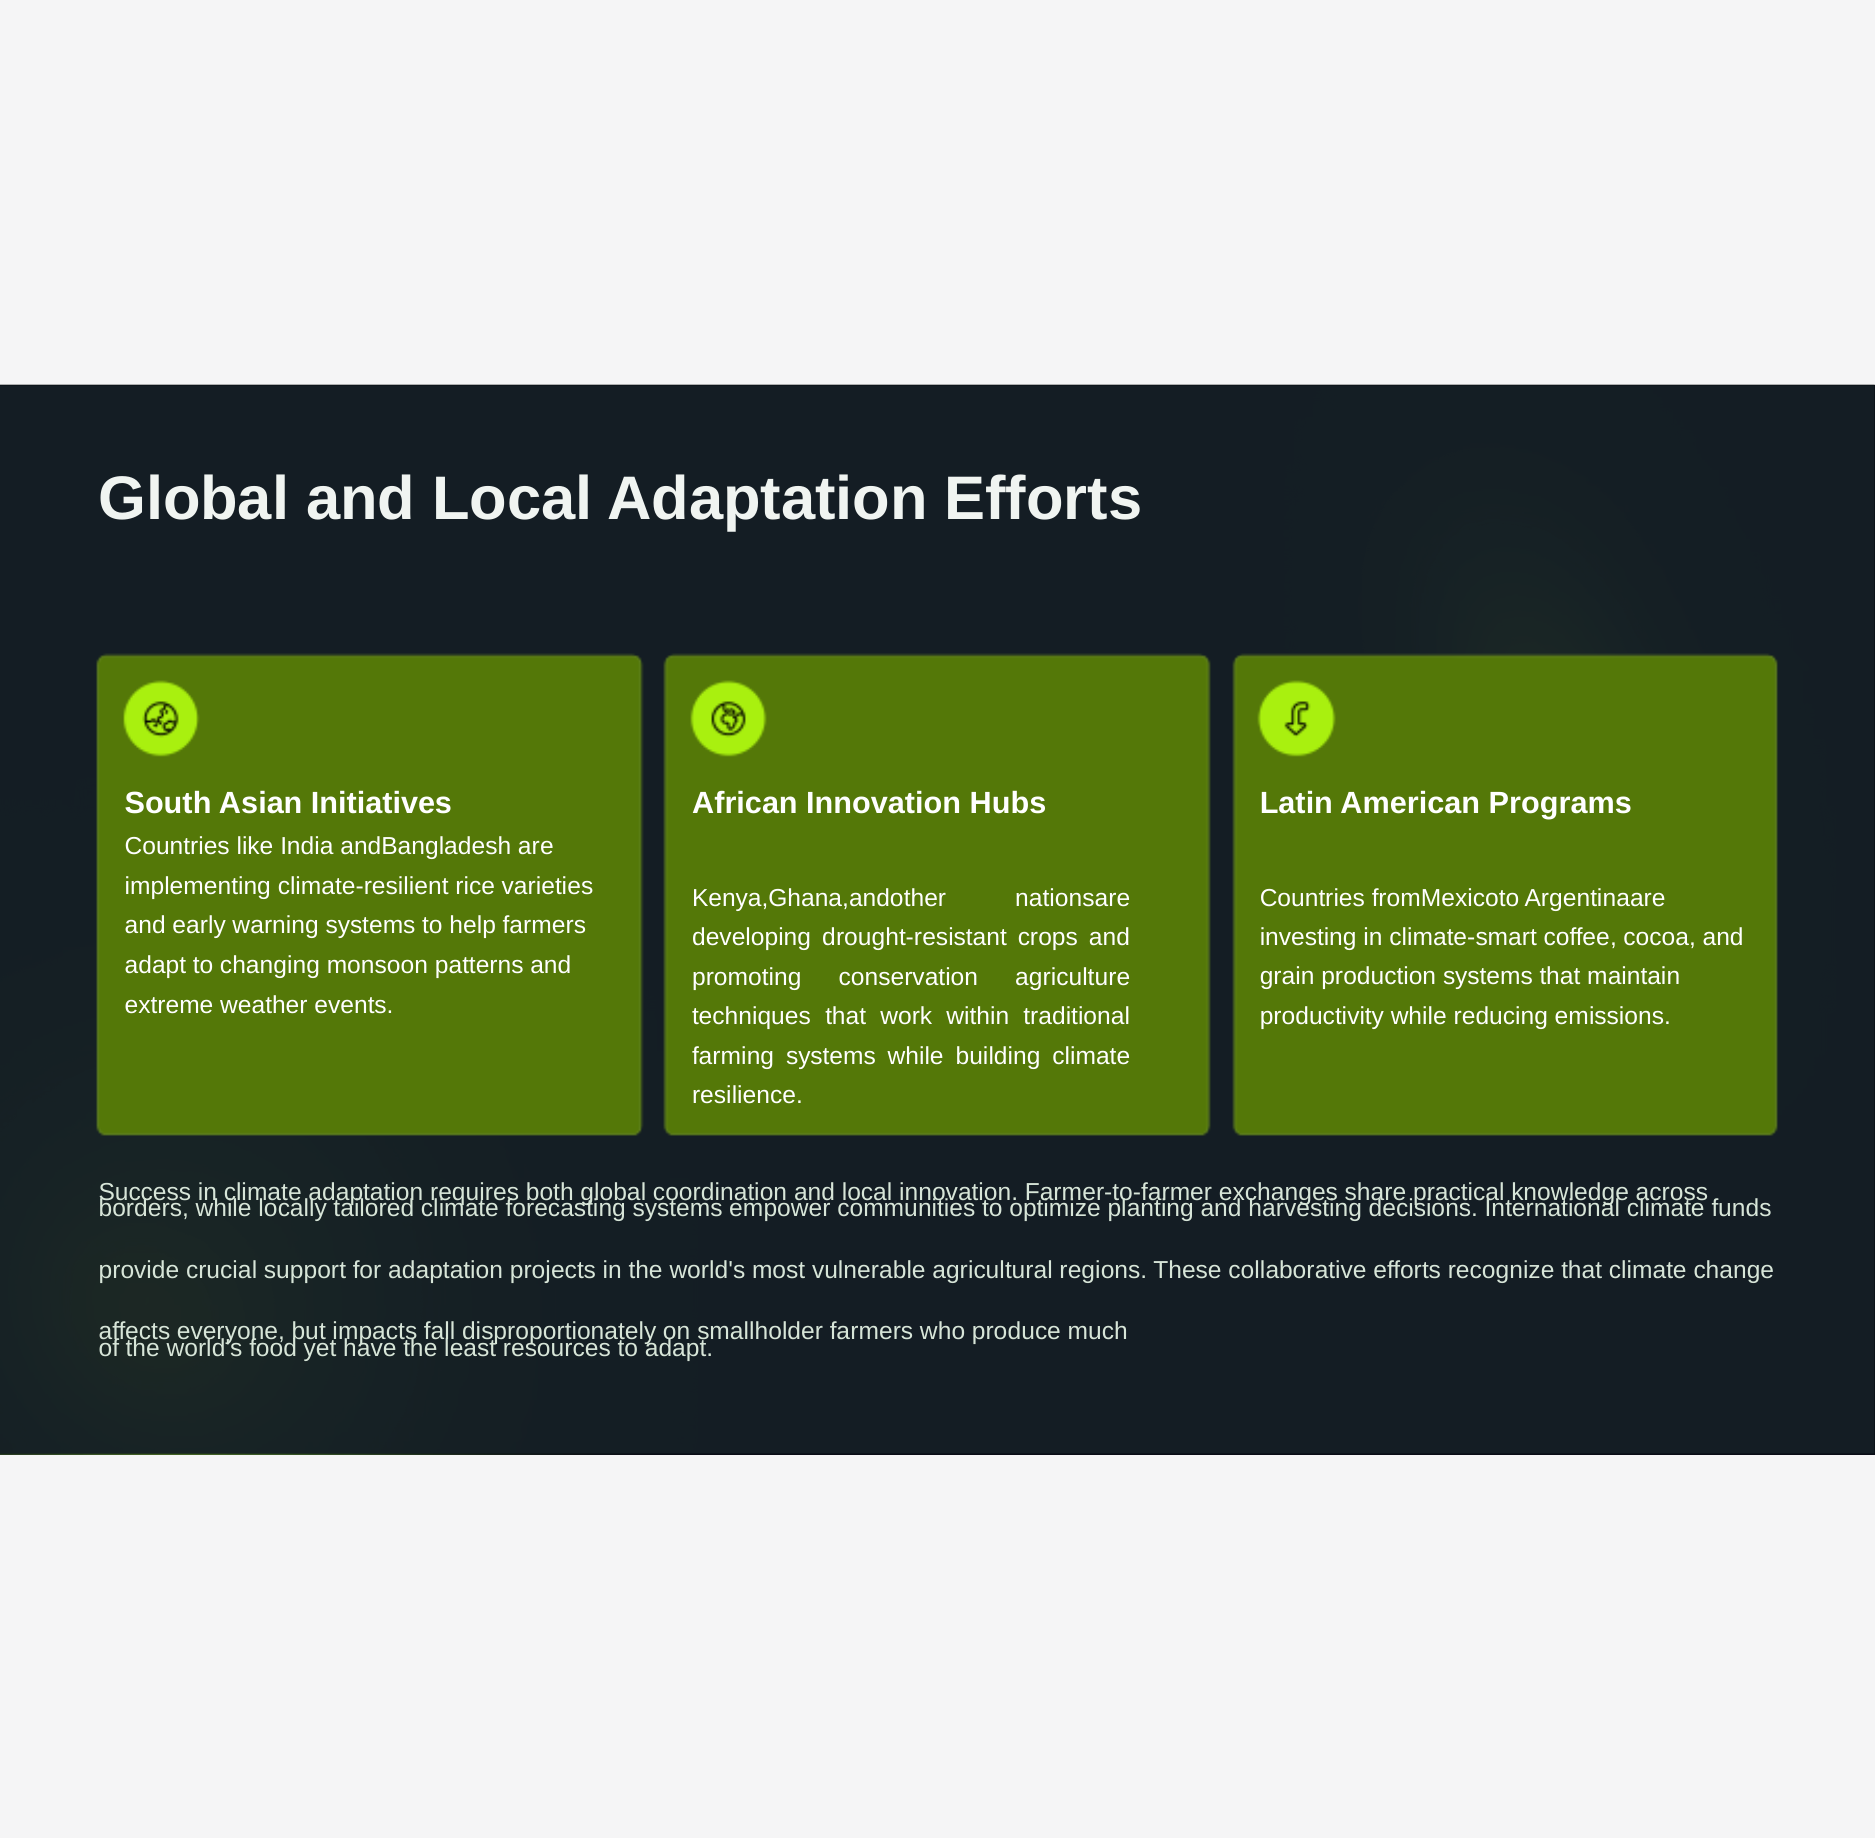

Global and Local Adaptation Efforts
South Asian Initiatives
Countries like India andBangladesh are implementing climate-resilient rice varieties and early warning systems to help farmers adapt to changing monsoon patterns and extreme weather events.
African Innovation Hubs
Latin American Programs

Kenya,Ghana,andother nationsare developing drought-resistant crops and promoting conservation agriculture techniques that work within traditional farming systems while building climate resilience.
Countries fromMexicoto Argentinaare
investing in climate-smart coffee, cocoa, and grain production systems that maintain productivity while reducing emissions.
Success in climate adaptation requires both global coordination and local innovation. Farmer-to-farmer exchanges share practical knowledge across
borders, while locally tailored climate forecasting systems empower communities to optimize planting and harvesting decisions. International climate funds
provide crucial support for adaptation projects in the world's most vulnerable agricultural regions. These collaborative efforts recognize that climate change affects everyone, but impacts fall disproportionately on smallholder farmers who produce much
of the world's food yet have the least resources to adapt.